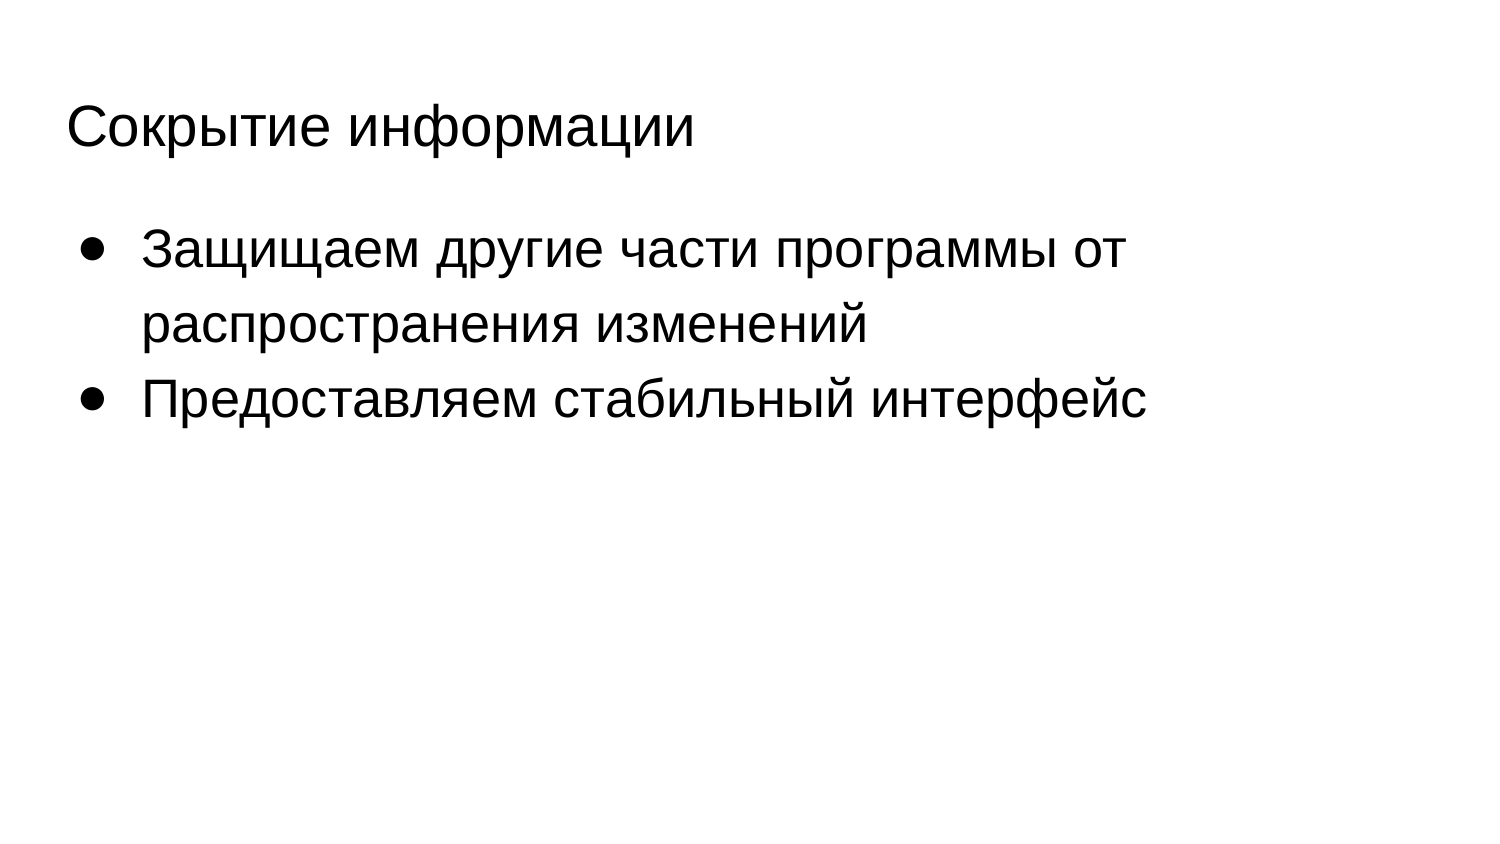

# Сокрытие информации

Защищаем другие части программы от распространения изменений
Предоставляем стабильный интерфейс